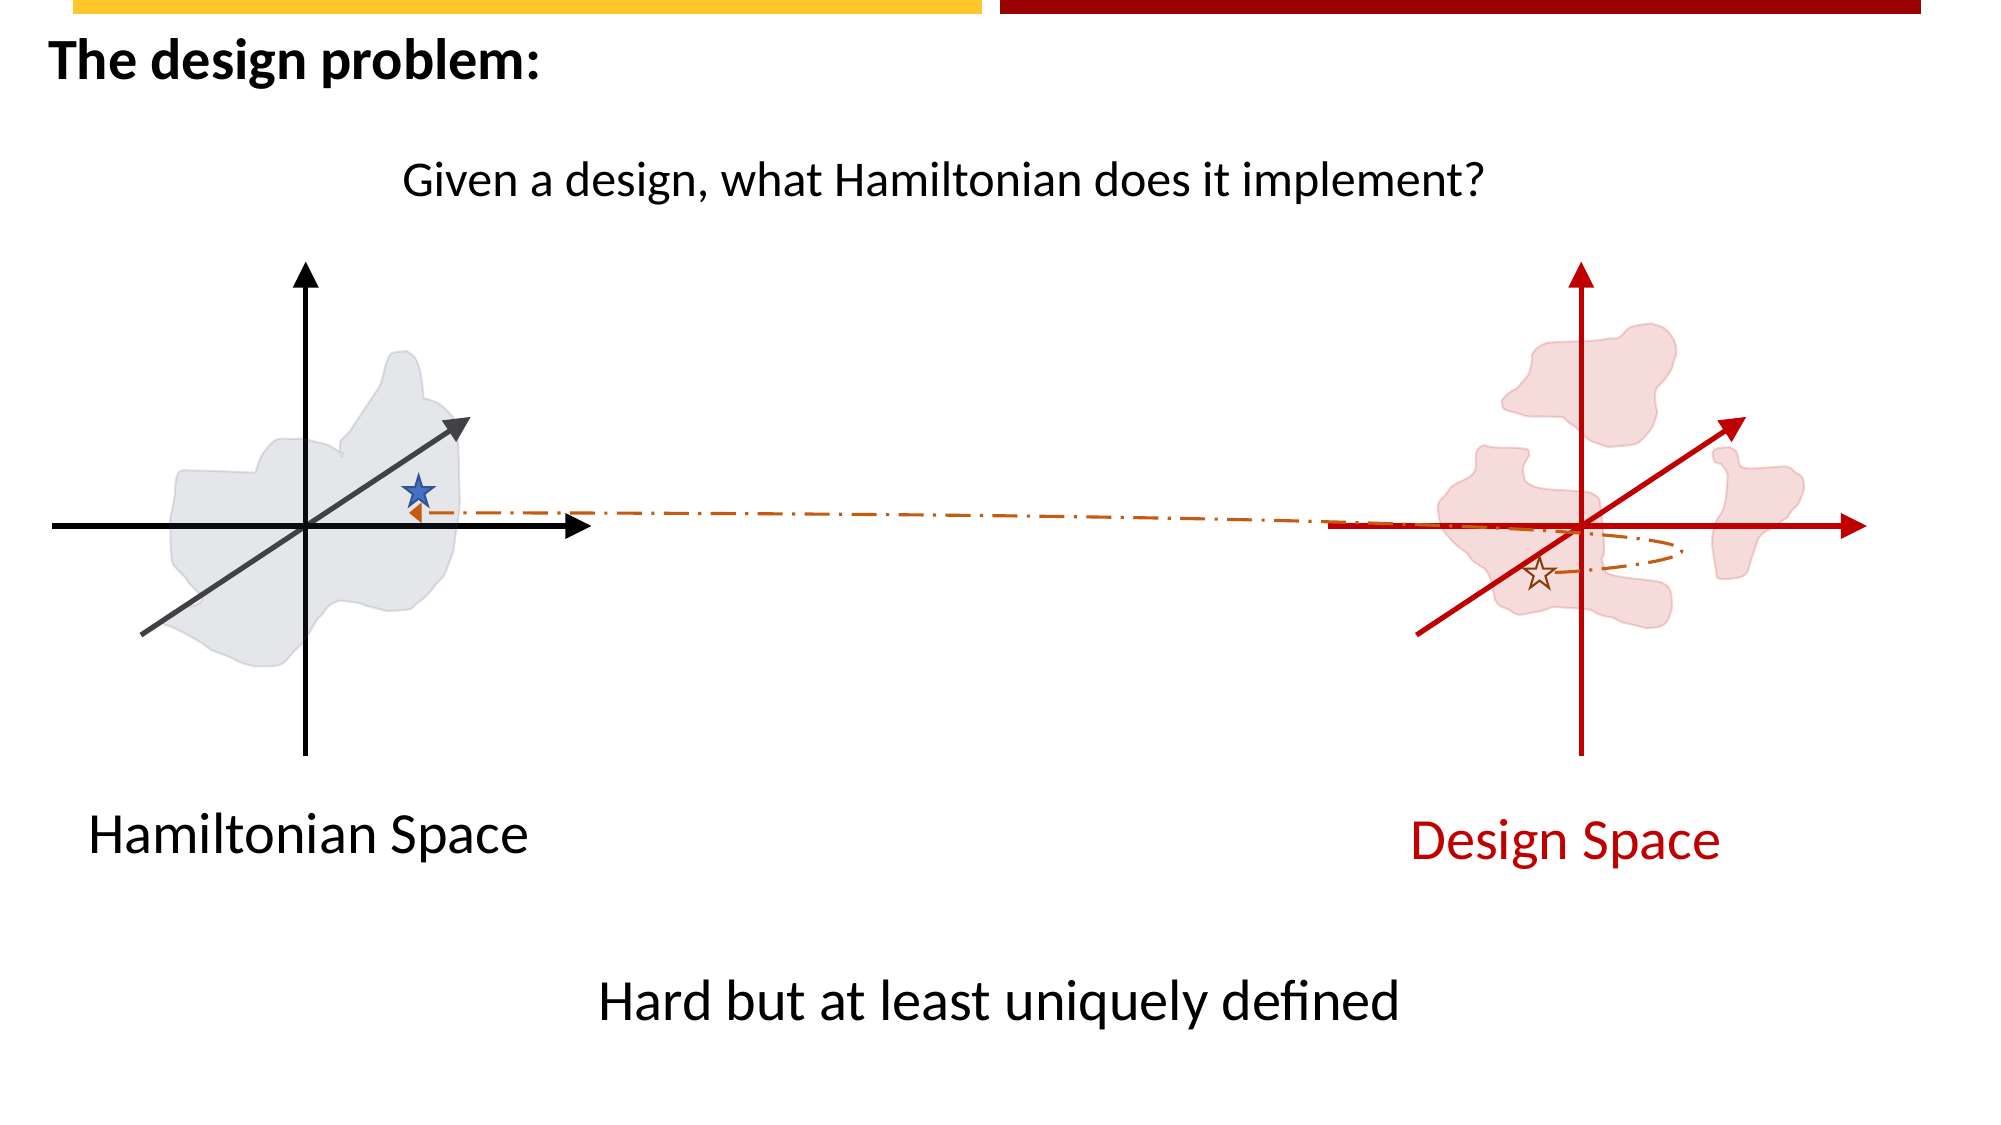

The design problem:
Given a design, what Hamiltonian does it implement?

Hamiltonian Space

Design Space

Hard but at least uniquely defined